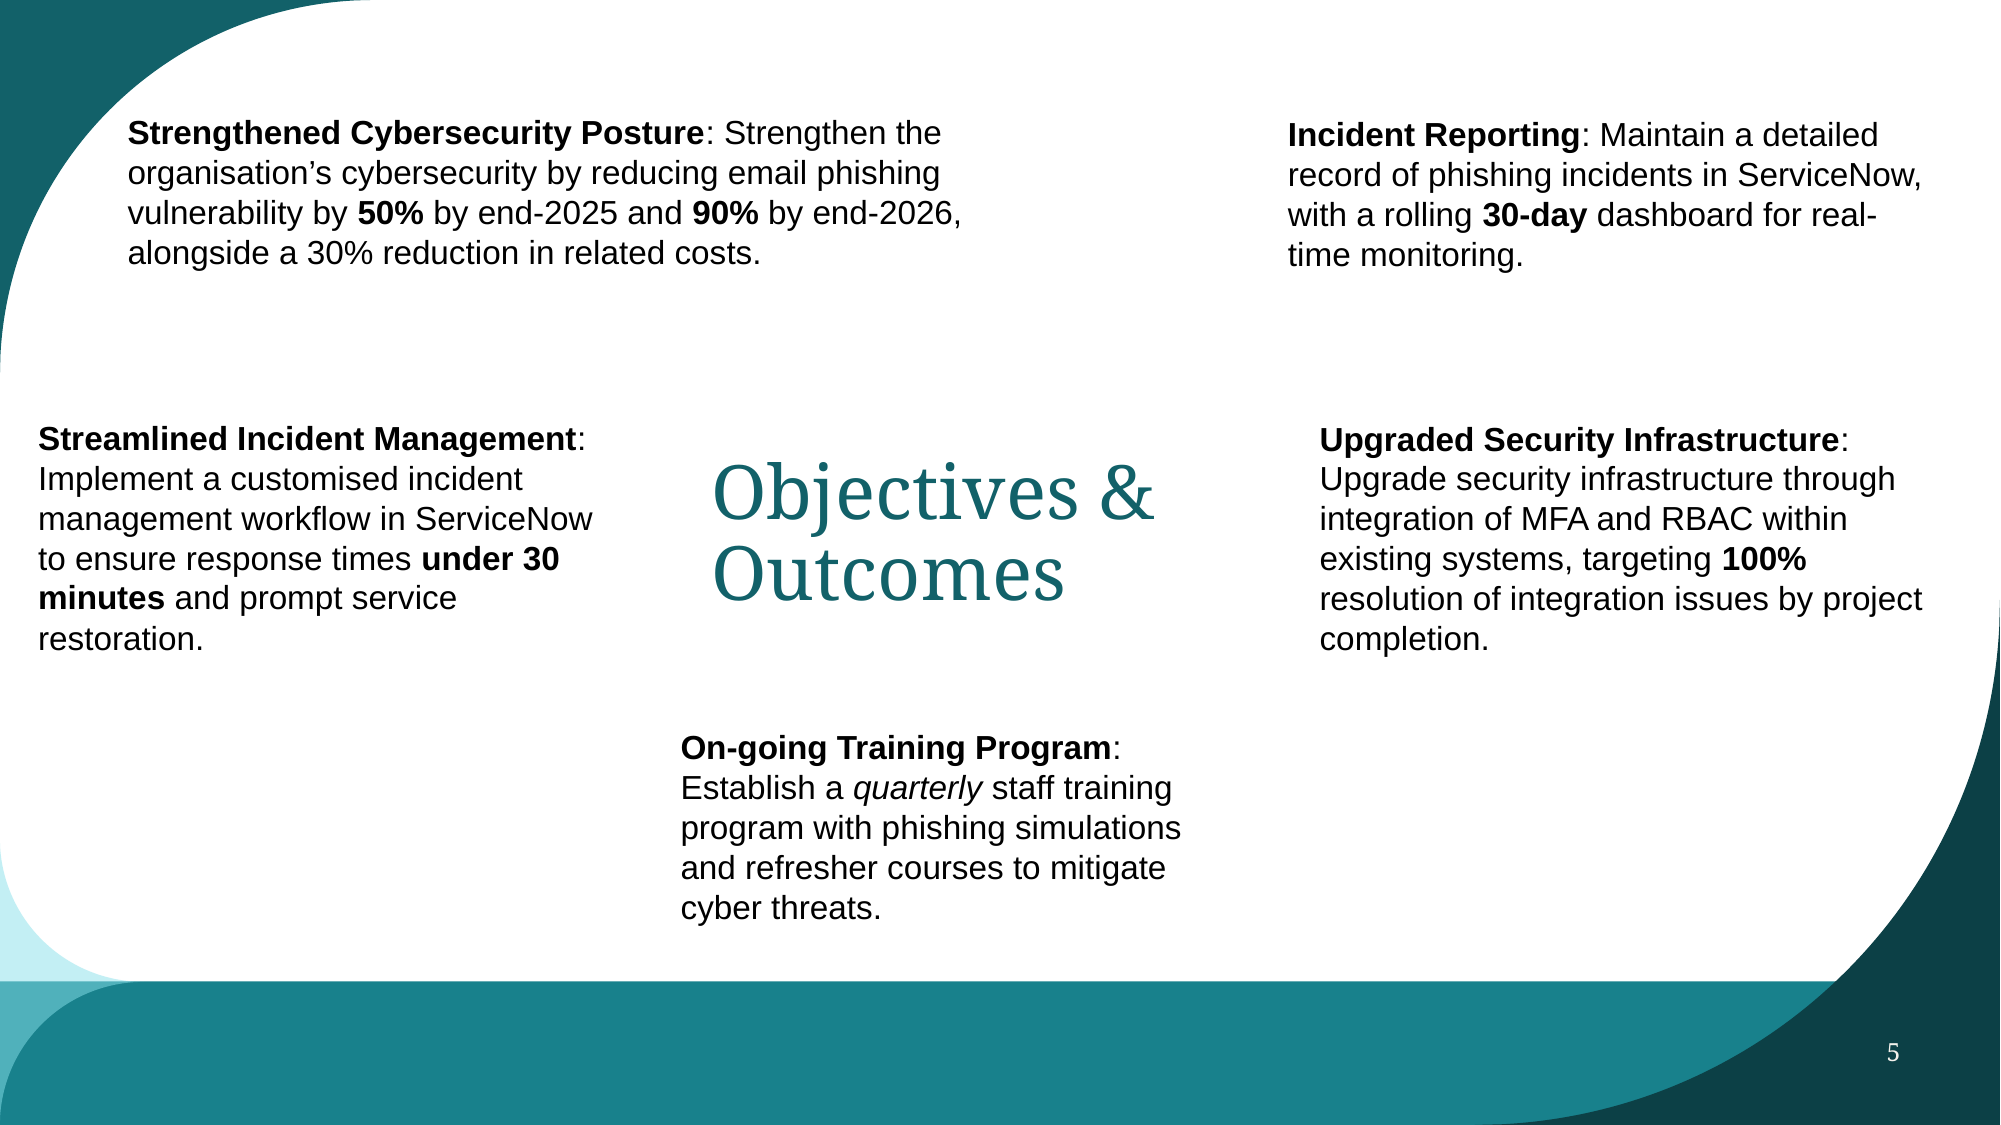

Strengthened Cybersecurity Posture: Strengthen the organisation’s cybersecurity by reducing email phishing vulnerability by 50% by end-2025 and 90% by end-2026, alongside a 30% reduction in related costs.
Incident Reporting: Maintain a detailed record of phishing incidents in ServiceNow, with a rolling 30-day dashboard for real-time monitoring.
# Objectives & Outcomes
Streamlined Incident Management: Implement a customised incident management workflow in ServiceNow to ensure response times under 30 minutes and prompt service restoration.
Upgraded Security Infrastructure: Upgrade security infrastructure through integration of MFA and RBAC within existing systems, targeting 100% resolution of integration issues by project completion.
On-going Training Program: Establish a quarterly staff training program with phishing simulations and refresher courses to mitigate cyber threats.

5